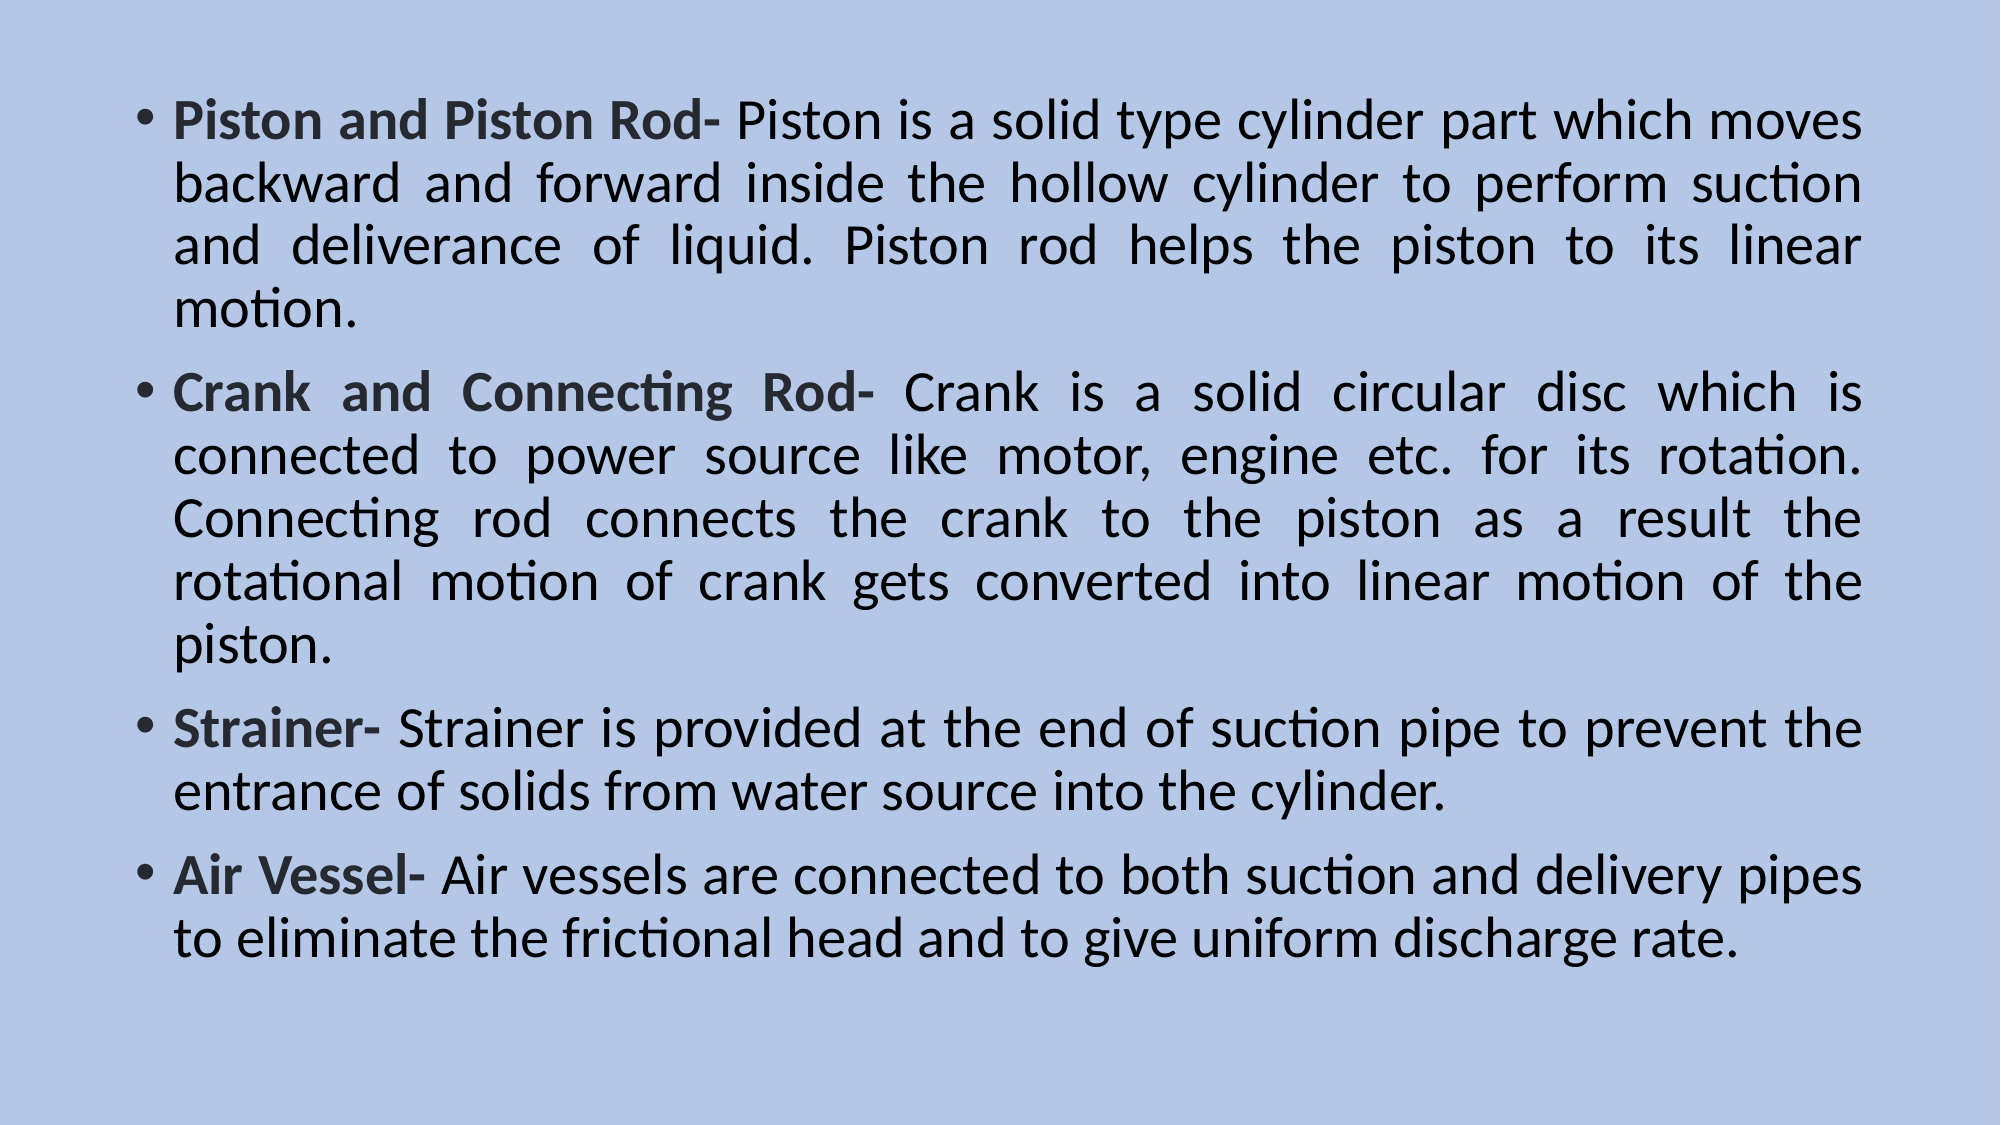

Piston and Piston Rod- Piston is a solid type cylinder part which moves backward and forward inside the hollow cylinder to perform suction and deliverance of liquid. Piston rod helps the piston to its linear motion.
Crank and Connecting Rod- Crank is a solid circular disc which is connected to power source like motor, engine etc. for its rotation. Connecting rod connects the crank to the piston as a result the rotational motion of crank gets converted into linear motion of the piston.
Strainer- Strainer is provided at the end of suction pipe to prevent the entrance of solids from water source into the cylinder.
Air Vessel- Air vessels are connected to both suction and delivery pipes to eliminate the frictional head and to give uniform discharge rate.